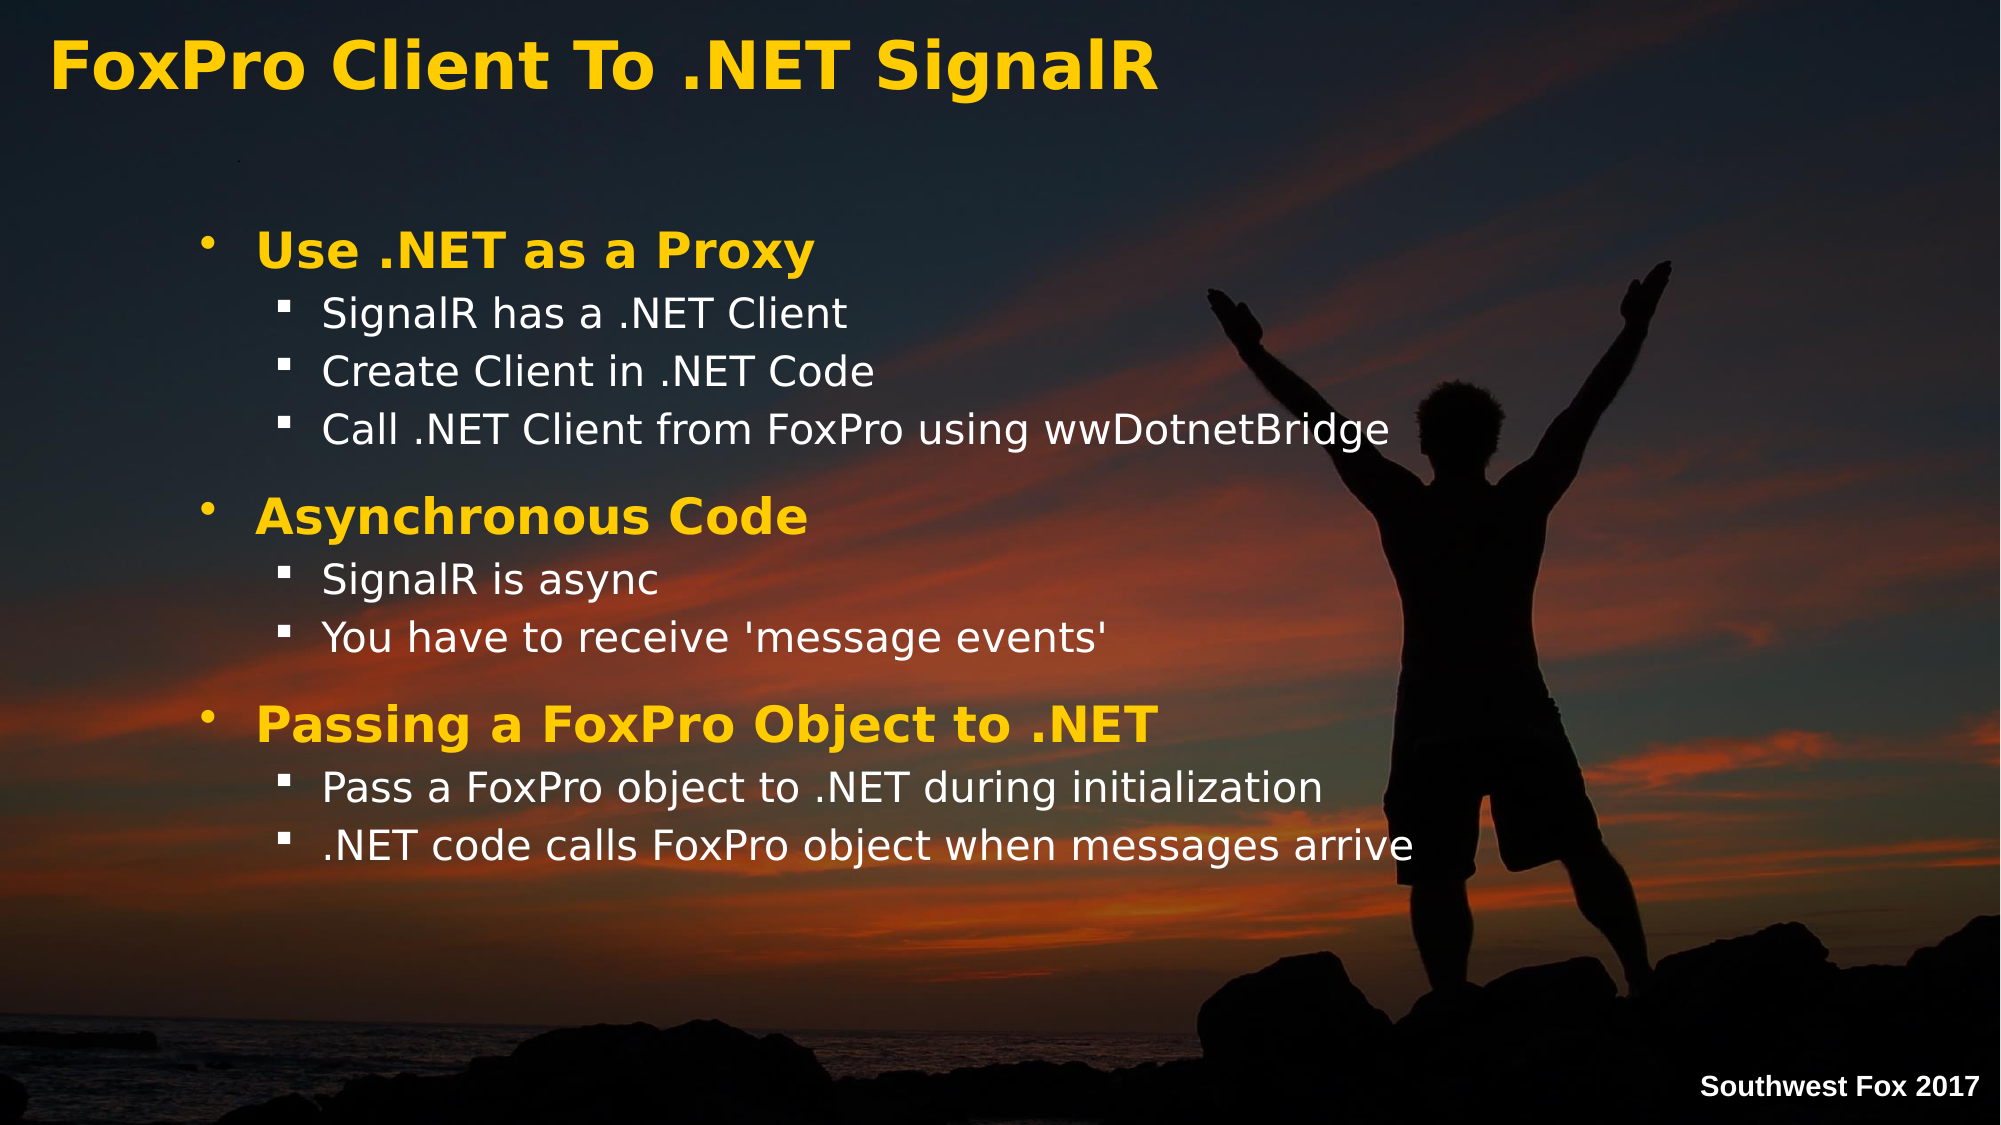

# FoxPro Client To .NET SignalR
Use .NET as a Proxy
SignalR has a .NET Client
Create Client in .NET Code
Call .NET Client from FoxPro using wwDotnetBridge
Asynchronous Code
SignalR is async
You have to receive 'message events'
Passing a FoxPro Object to .NET
Pass a FoxPro object to .NET during initialization
.NET code calls FoxPro object when messages arrive